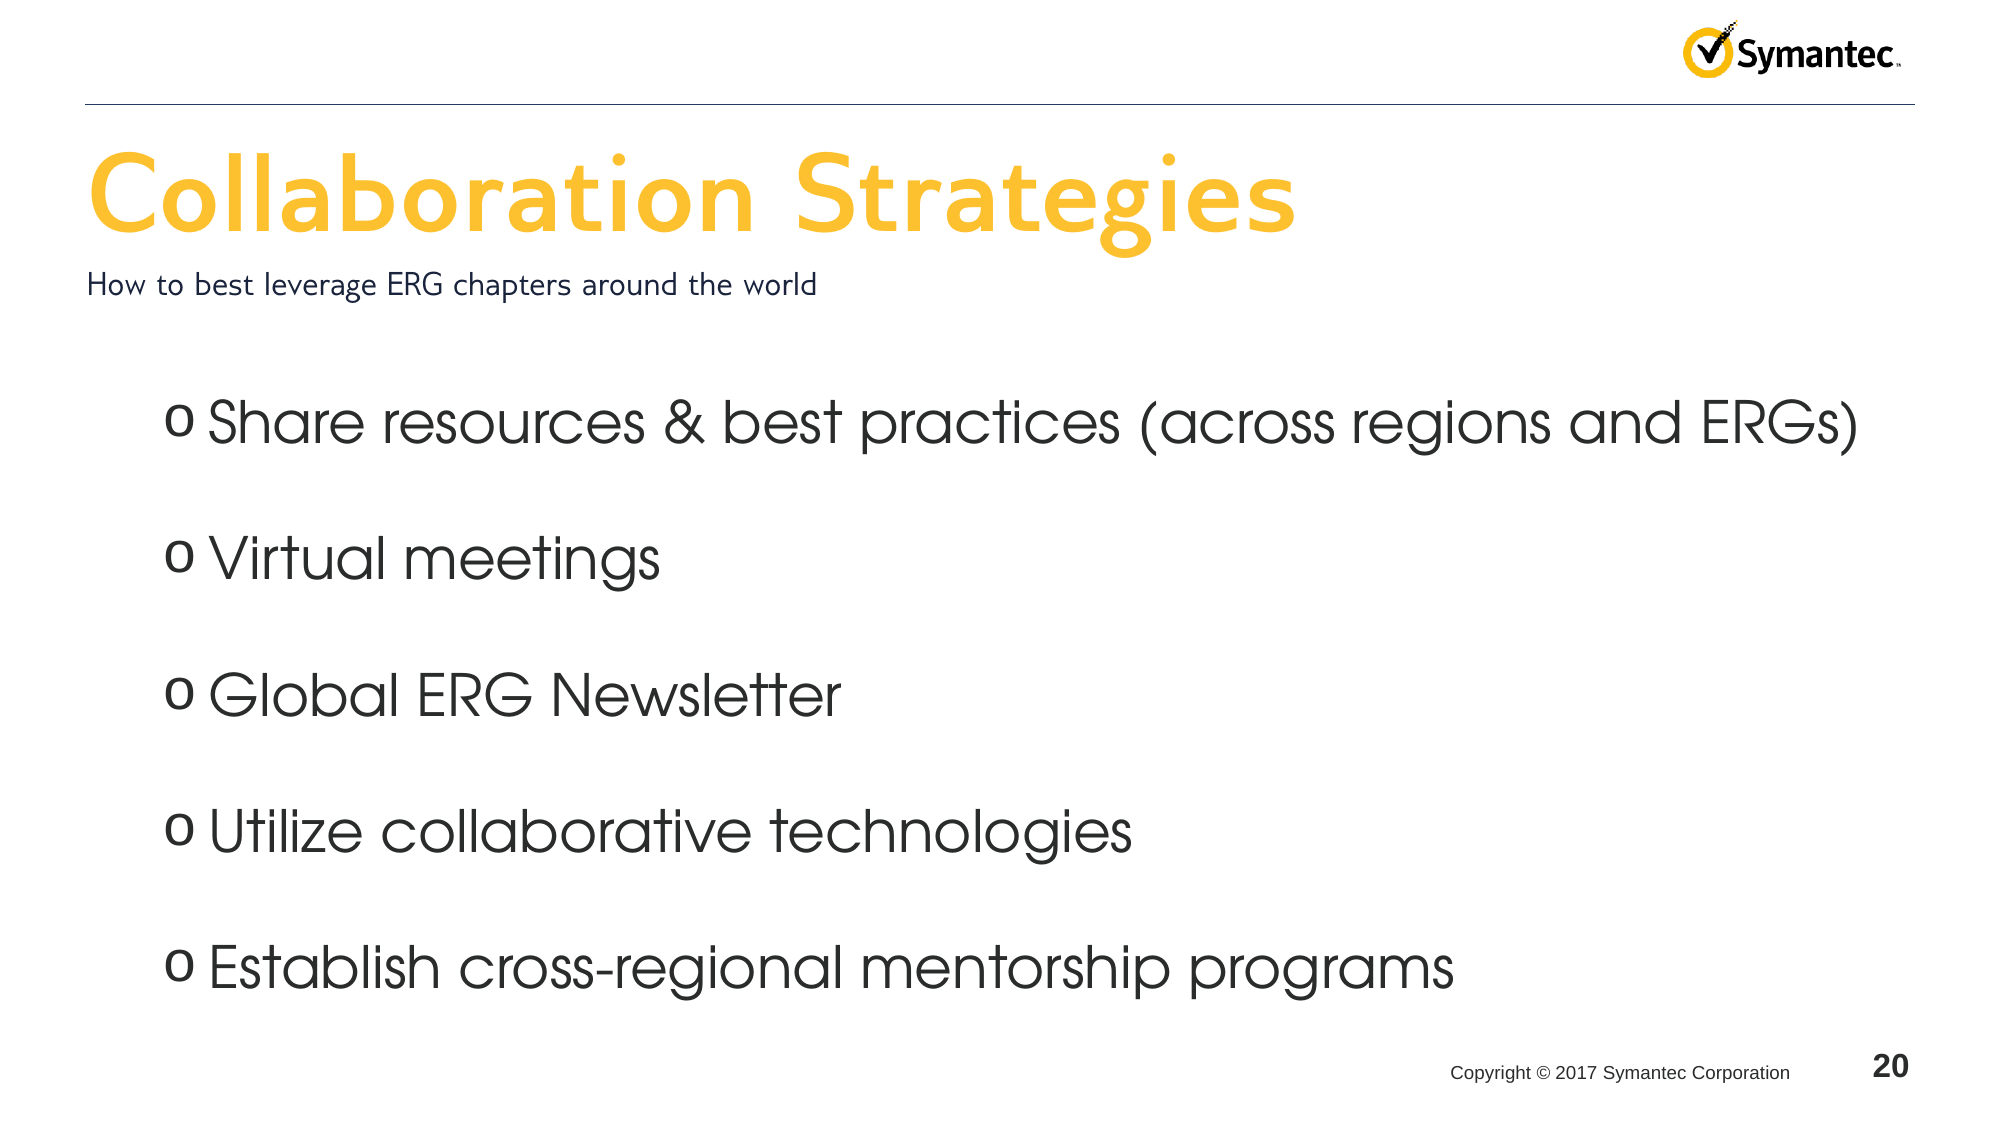

# Collaboration Strategies
How to best leverage ERG chapters around the world

Share resources & best practices (across regions and ERGs)
Virtual meetings
Global ERG Newsletter
Utilize collaborative technologies
Establish cross-regional mentorship programs